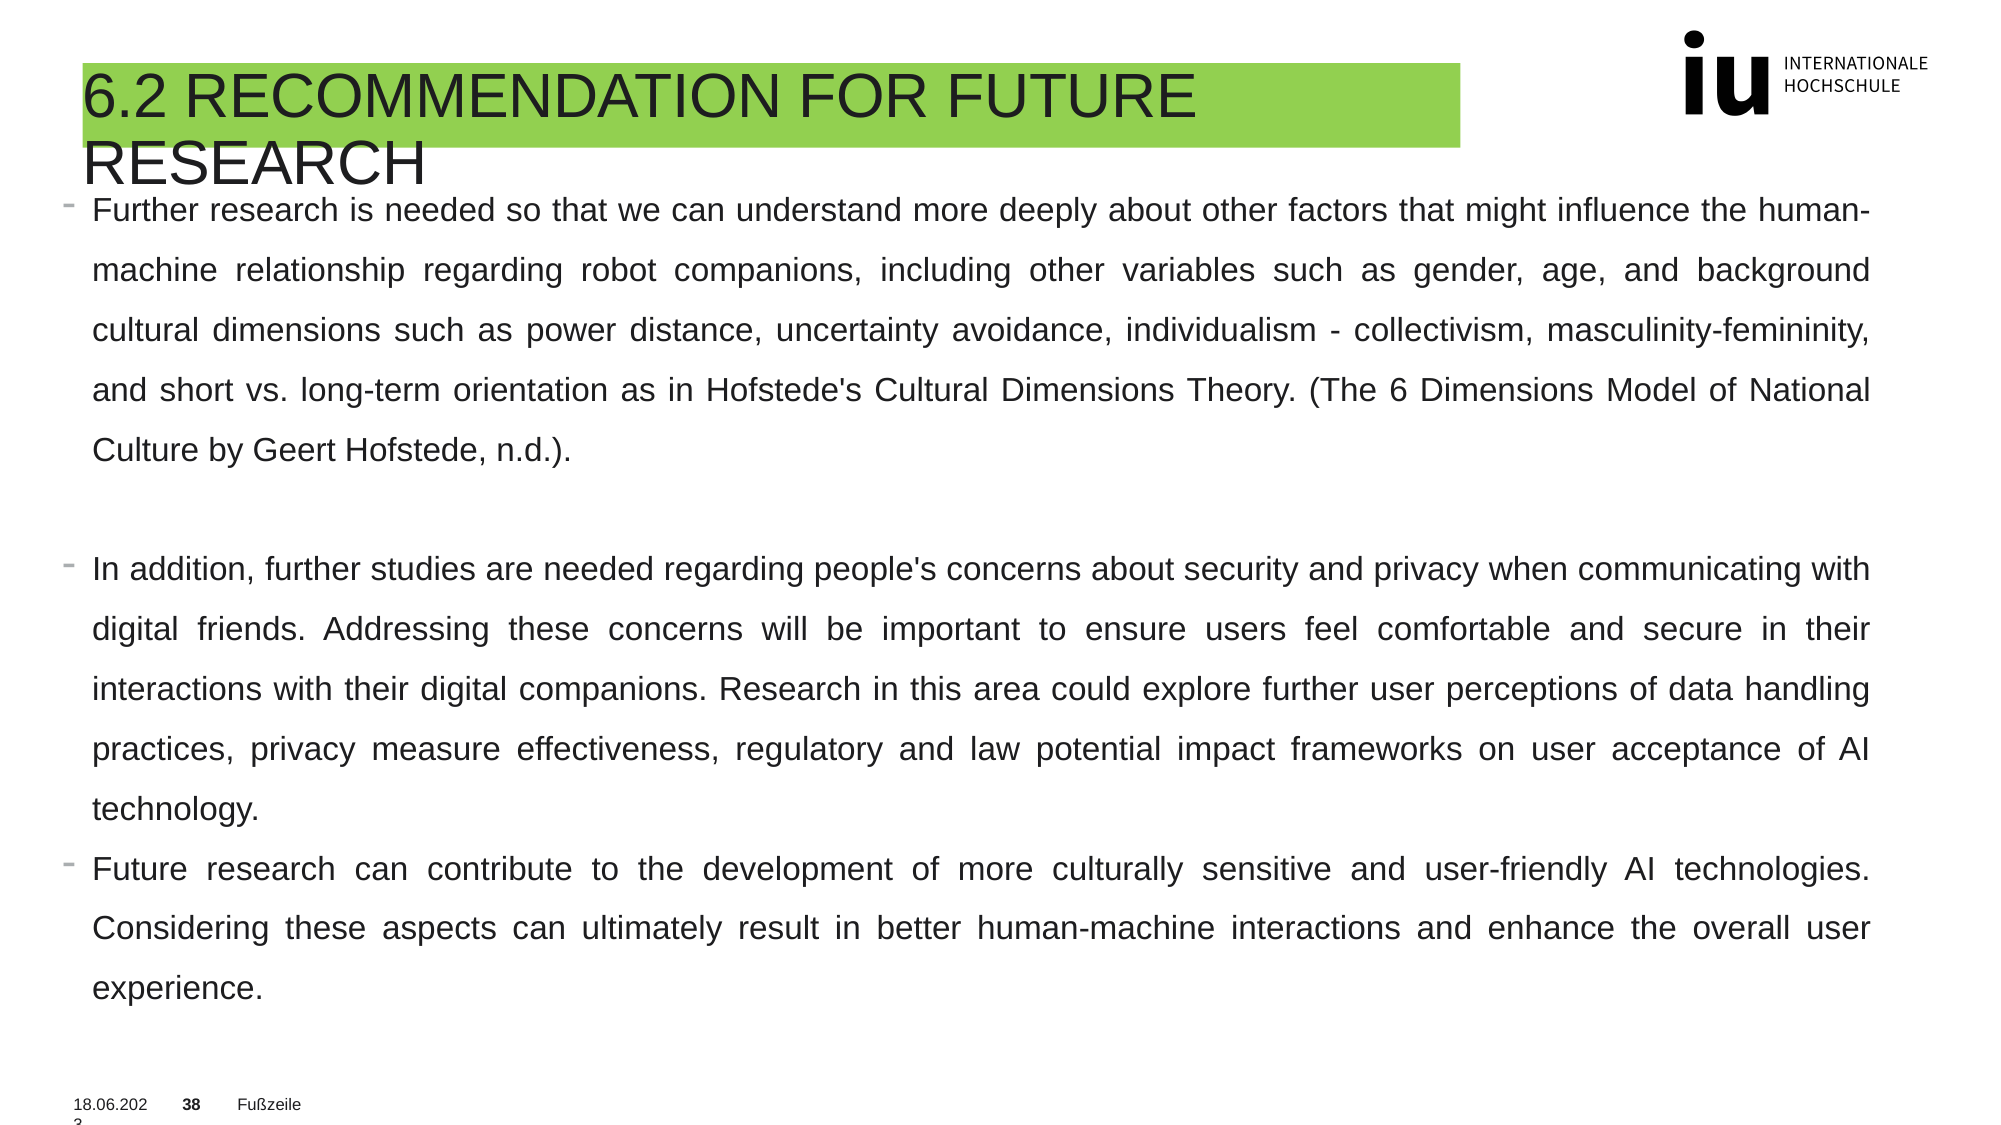

# 6.2 Recommendation for Future Research
Further research is needed so that we can understand more deeply about other factors that might influence the human-machine relationship regarding robot companions, including other variables such as gender, age, and background cultural dimensions such as power distance, uncertainty avoidance, individualism - collectivism, masculinity-femininity, and short vs. long-term orientation as in Hofstede's Cultural Dimensions Theory. (The 6 Dimensions Model of National Culture by Geert Hofstede, n.d.).

In addition, further studies are needed regarding people's concerns about security and privacy when communicating with digital friends. Addressing these concerns will be important to ensure users feel comfortable and secure in their interactions with their digital companions. Research in this area could explore further user perceptions of data handling practices, privacy measure effectiveness, regulatory and law potential impact frameworks on user acceptance of AI technology.
Future research can contribute to the development of more culturally sensitive and user-friendly AI technologies. Considering these aspects can ultimately result in better human-machine interactions and enhance the overall user experience.
18.06.2023
38
Fußzeile